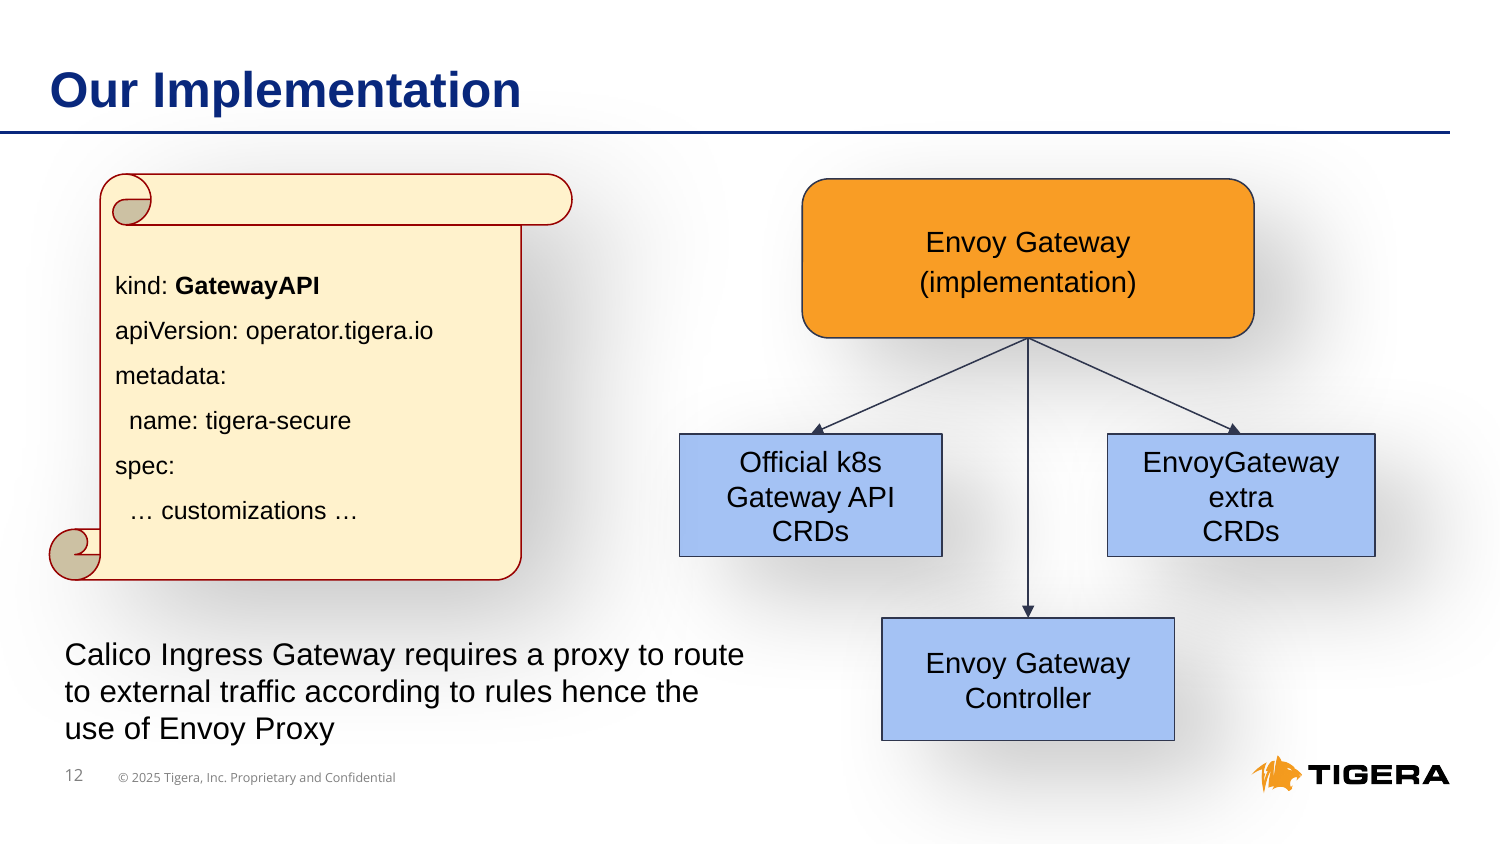

# Our Implementation
kind: GatewayAPI
apiVersion: operator.tigera.io
metadata:
  name: tigera-secure
spec:
  … customizations …
Envoy Gateway
(implementation)
Official k8s Gateway API
CRDs
EnvoyGateway extra
CRDs
Envoy Gateway Controller
Calico Ingress Gateway requires a proxy to route to external traffic according to rules hence the use of Envoy Proxy